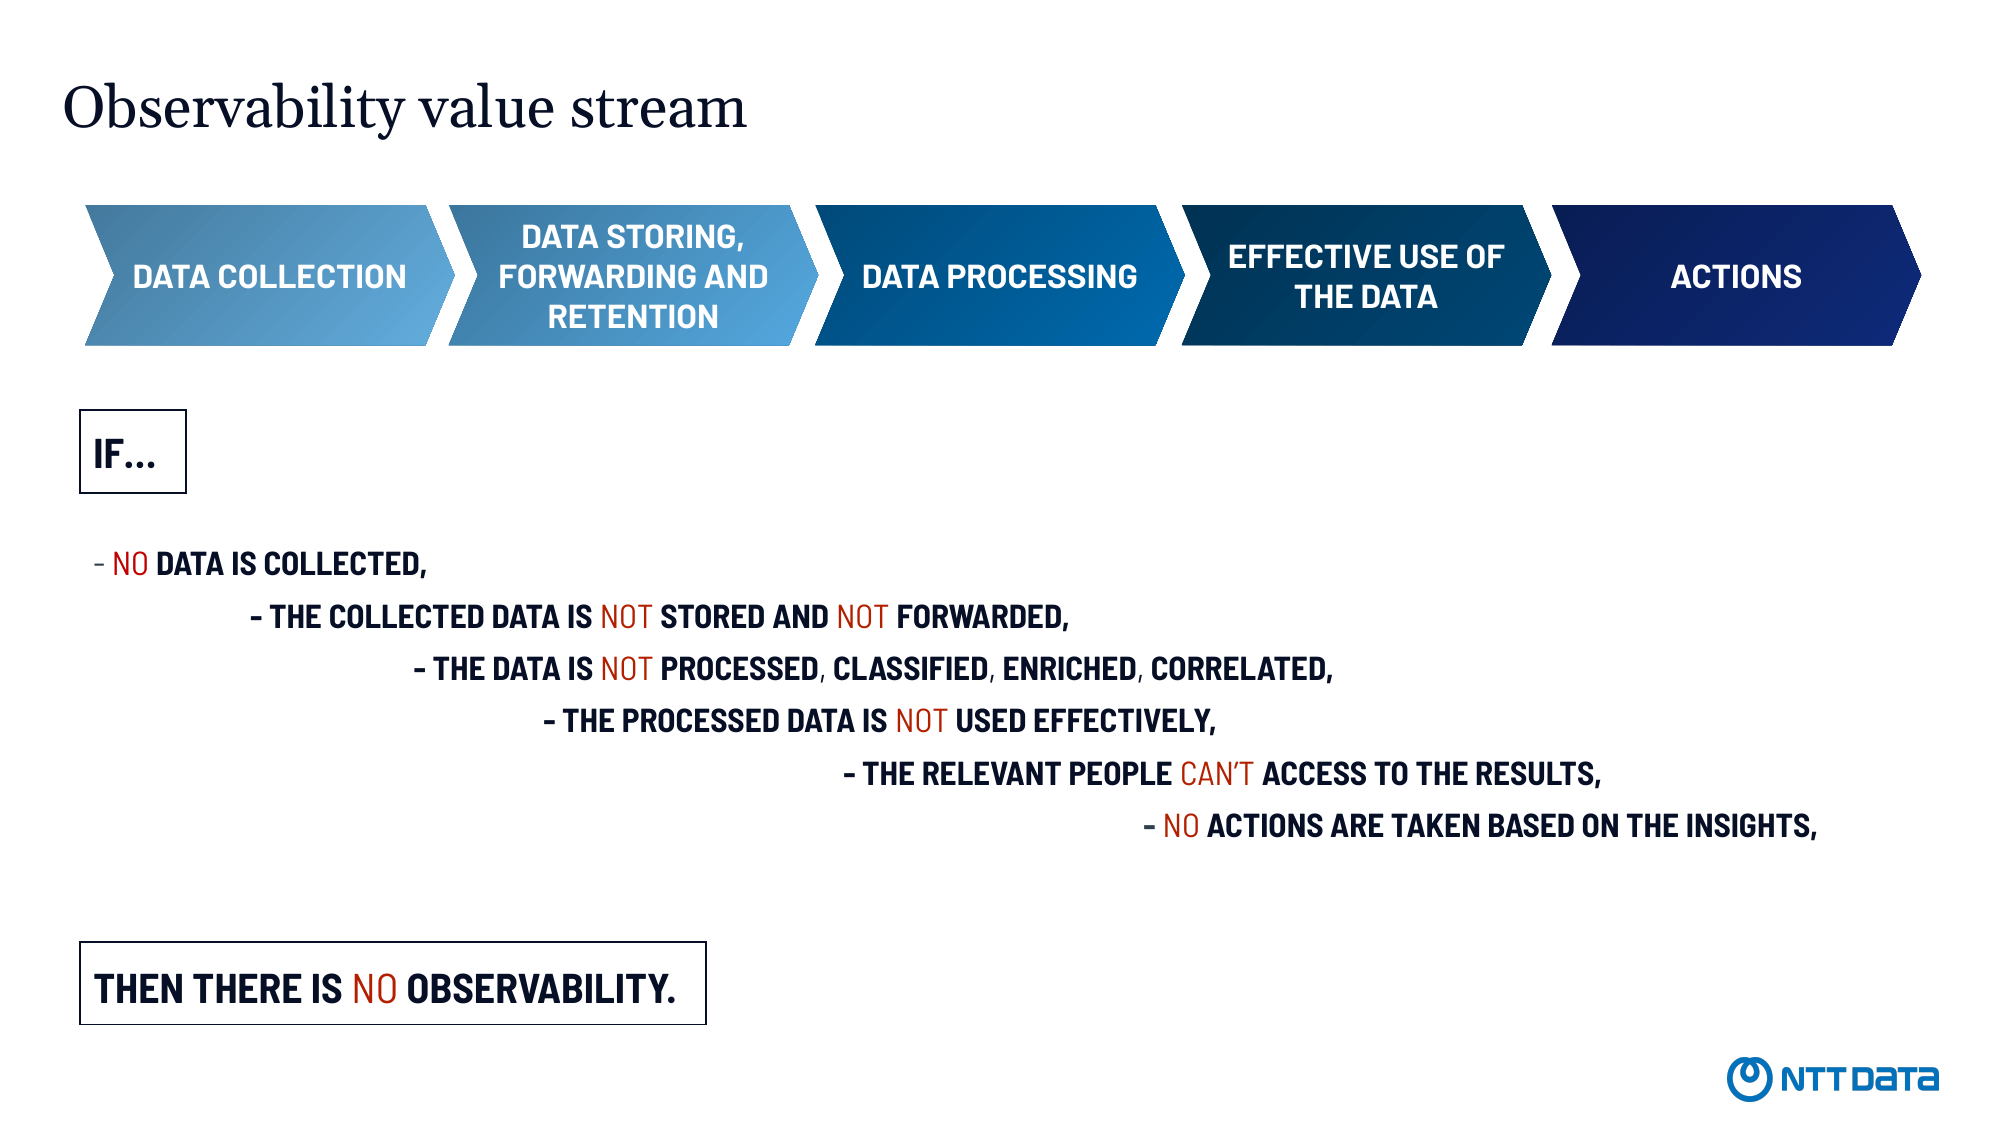

Observability value stream
DATA COLLECTION
DATA STORING, FORWARDING AND RETENTION
DATA PROCESSING
EFFECTIVE USE OF THE DATA
ACTIONS

IF…

- NO DATA IS COLLECTED,
	 - THE COLLECTED DATA IS NOT STORED AND NOT FORWARDED,
		   - THE DATA IS NOT PROCESSED, CLASSIFIED, ENRICHED, CORRELATED,
			- THE PROCESSED DATA IS NOT USED EFFECTIVELY,
					- THE RELEVANT PEOPLE CAN’T ACCESS TO THE RESULTS,
							- NO ACTIONS ARE TAKEN BASED ON THE INSIGHTS,

THEN THERE IS NO OBSERVABILITY.